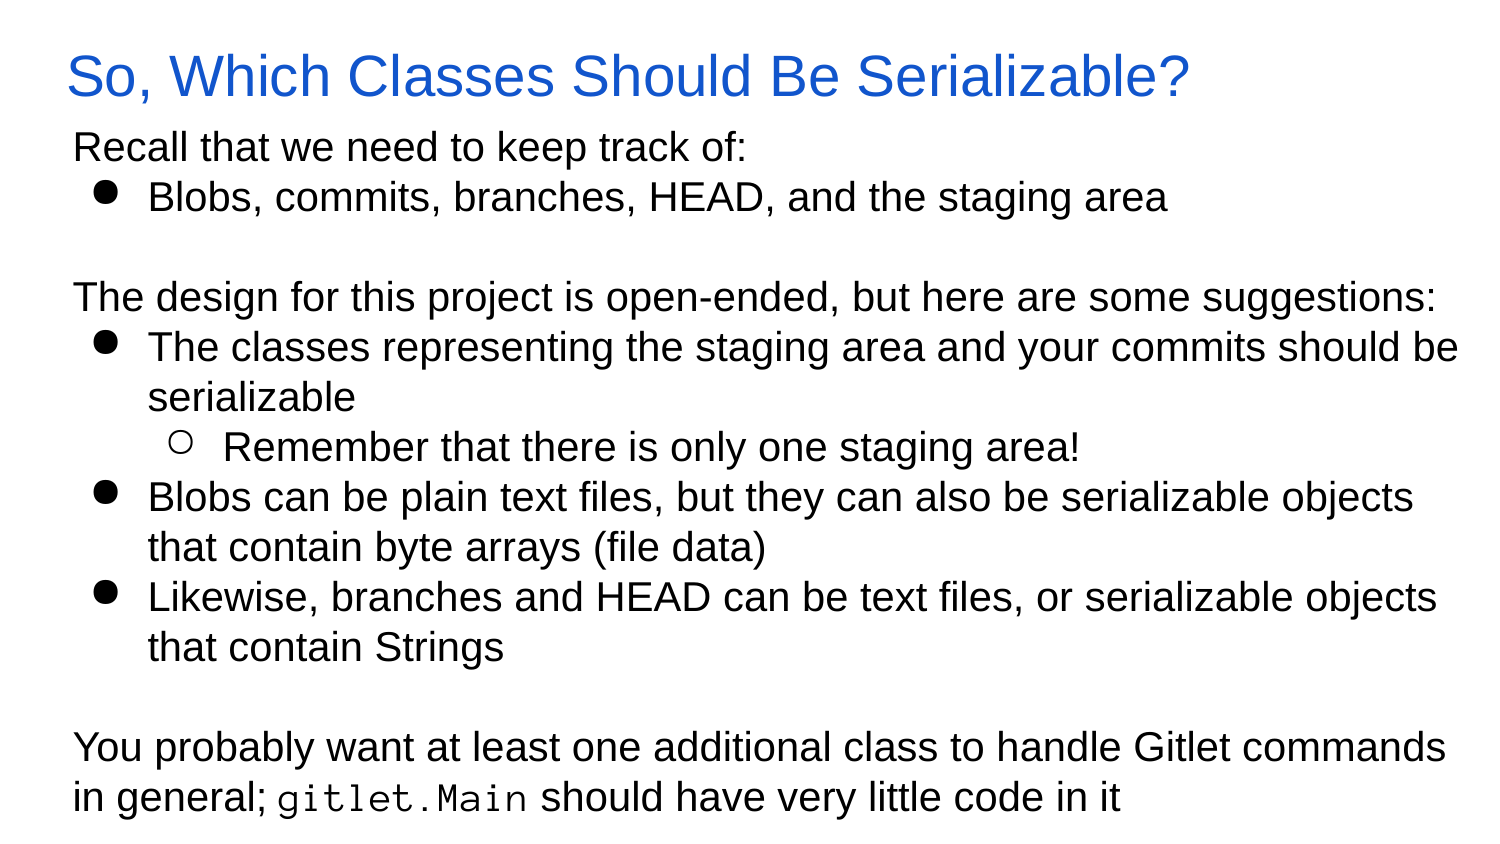

# So, Which Classes Should Be Serializable?
Recall that we need to keep track of:
Blobs, commits, branches, HEAD, and the staging area

The design for this project is open-ended, but here are some suggestions:
The classes representing the staging area and your commits should be serializable
Remember that there is only one staging area!
Blobs can be plain text files, but they can also be serializable objects that contain byte arrays (file data)
Likewise, branches and HEAD can be text files, or serializable objects that contain Strings

You probably want at least one additional class to handle Gitlet commands in general; gitlet.Main should have very little code in it